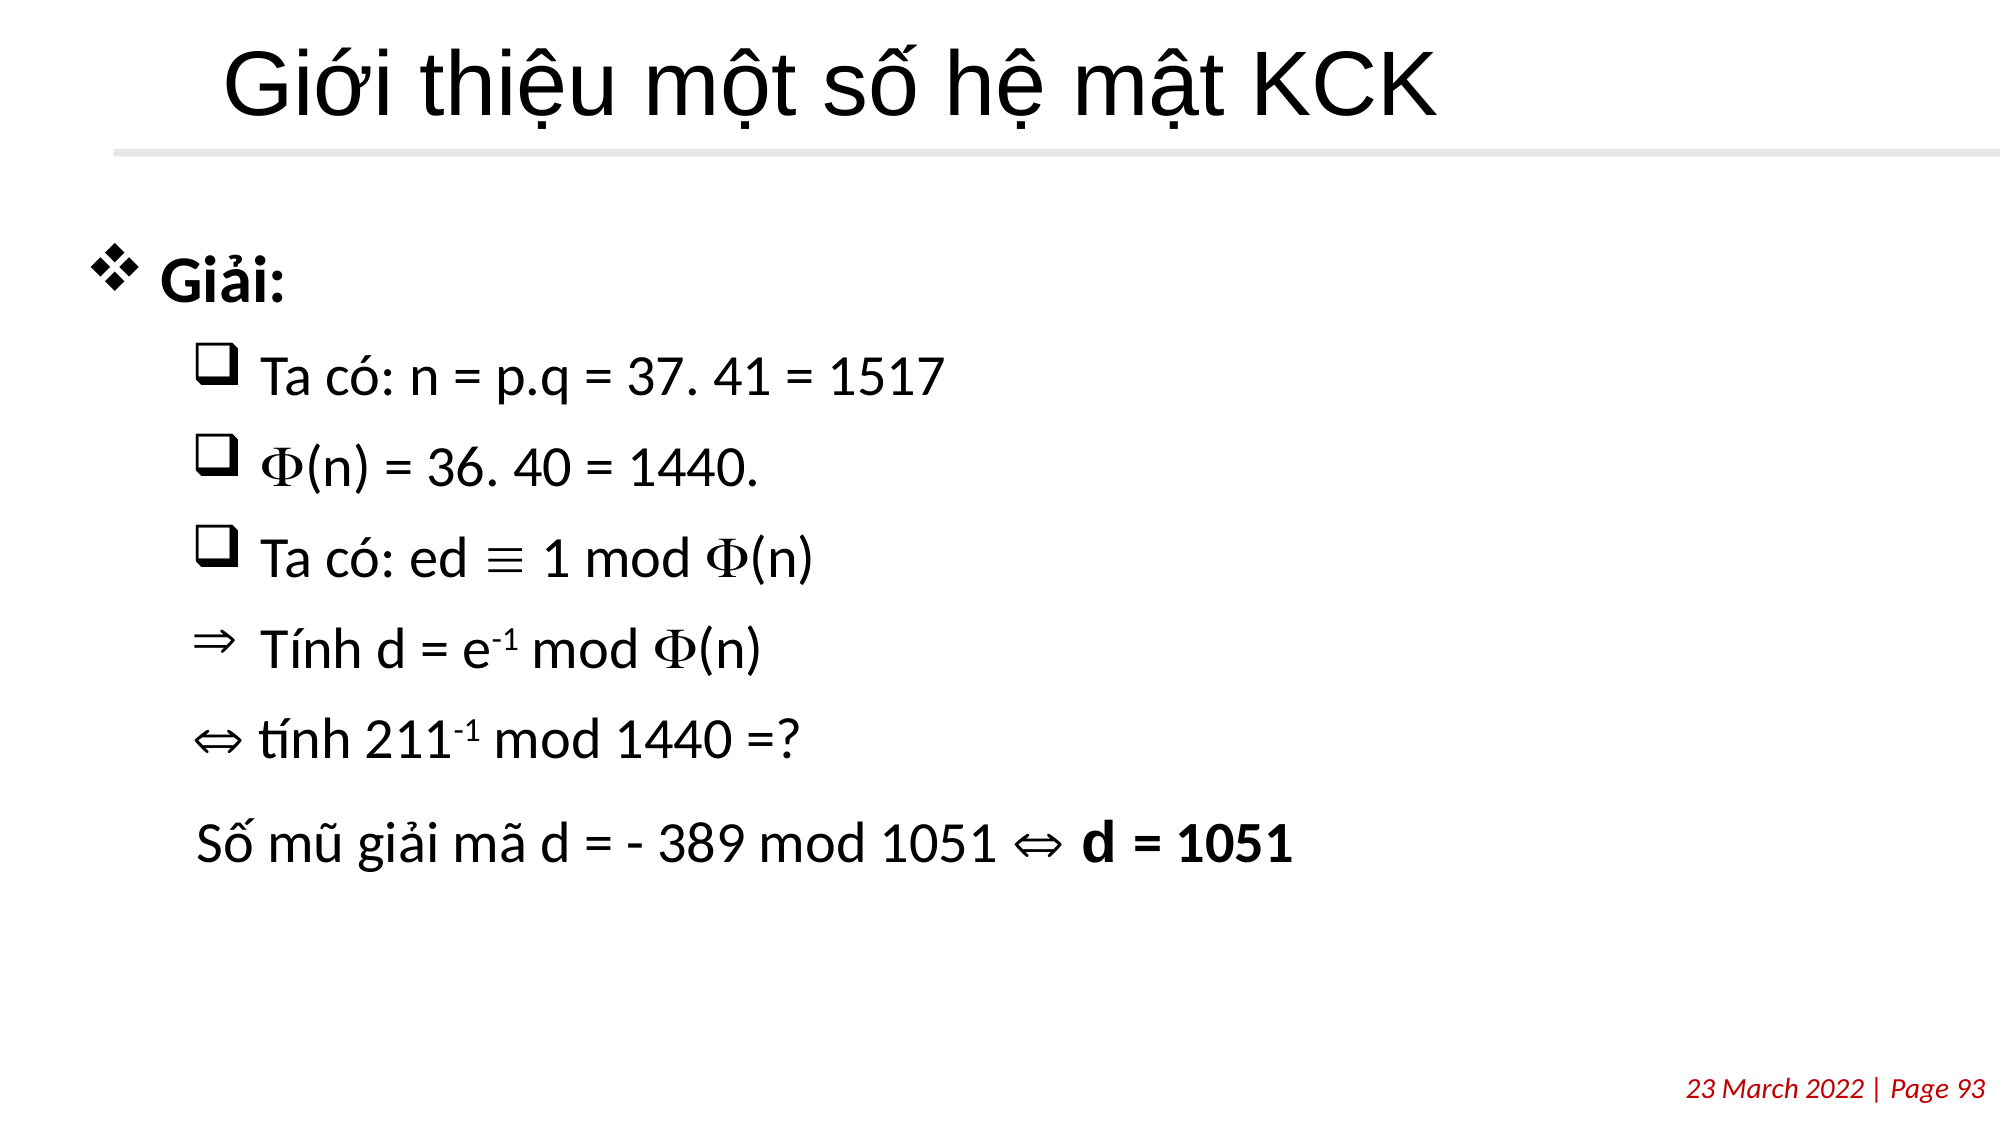

# Giới thiệu một số hệ mật KCK
Giải:
Ta có: n = p.q = 37. 41 = 1517
Φ(n) = 36. 40 = 1440.
Ta có: ed ≡ 1 mod Φ(n)
Tính d = e-1 mod Φ(n)
⇔ tính 211-1 mod 1440 =?

Số mũ giải mã d = - 389 mod 1051 ⇔ d = 1051